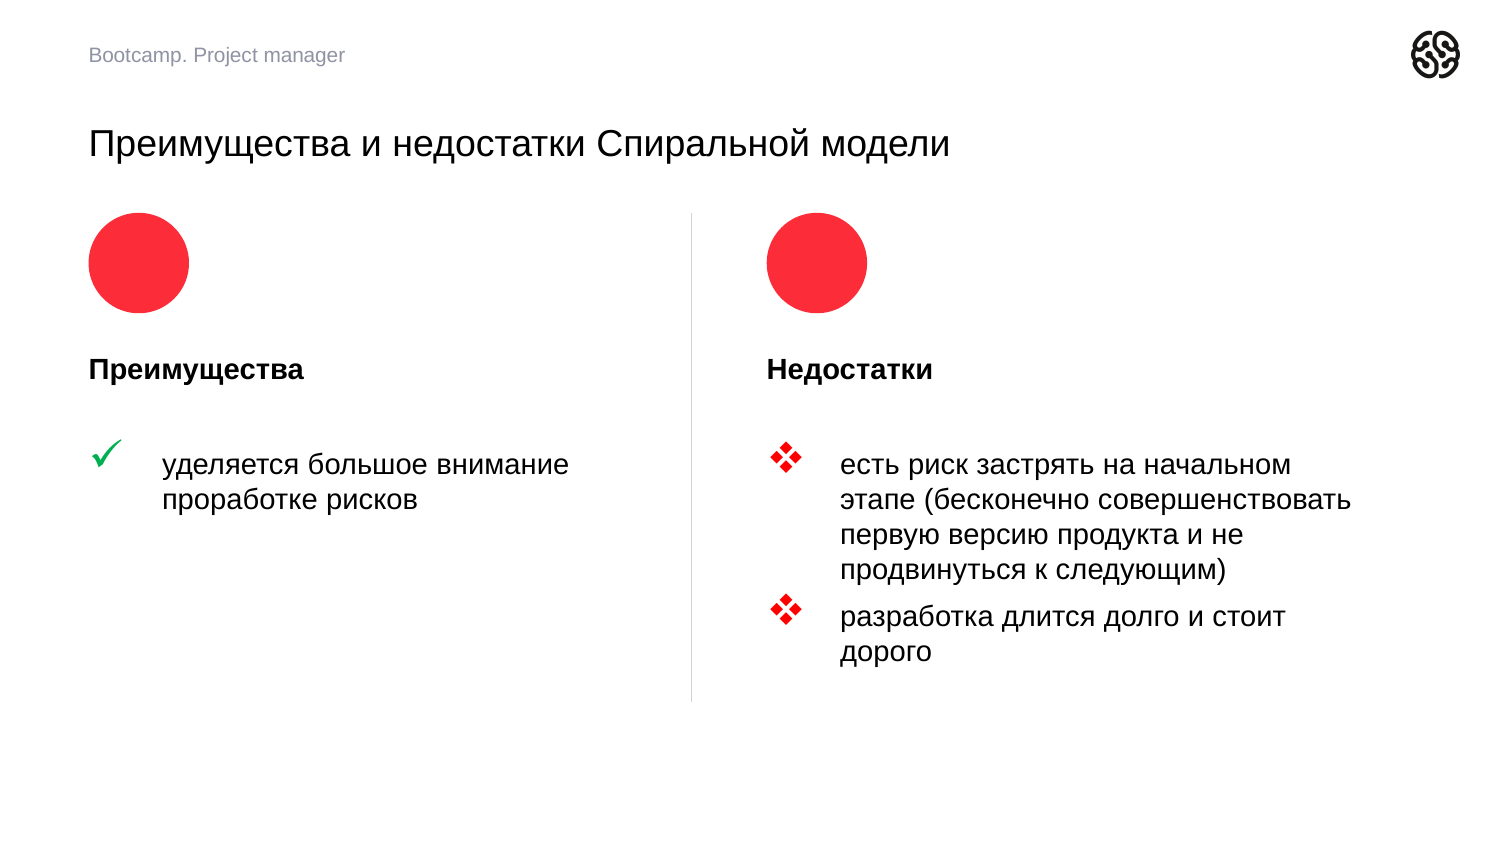

Bootcamp. Project manager
# Преимущества и недостатки Спиральной модели

Преимущества

уделяется большое внимание проработке рисков
Недостатки

есть риск застрять на начальном этапе (бесконечно совершенствовать первую версию продукта и не продвинуться к следующим)
разработка длится долго и стоит дорого